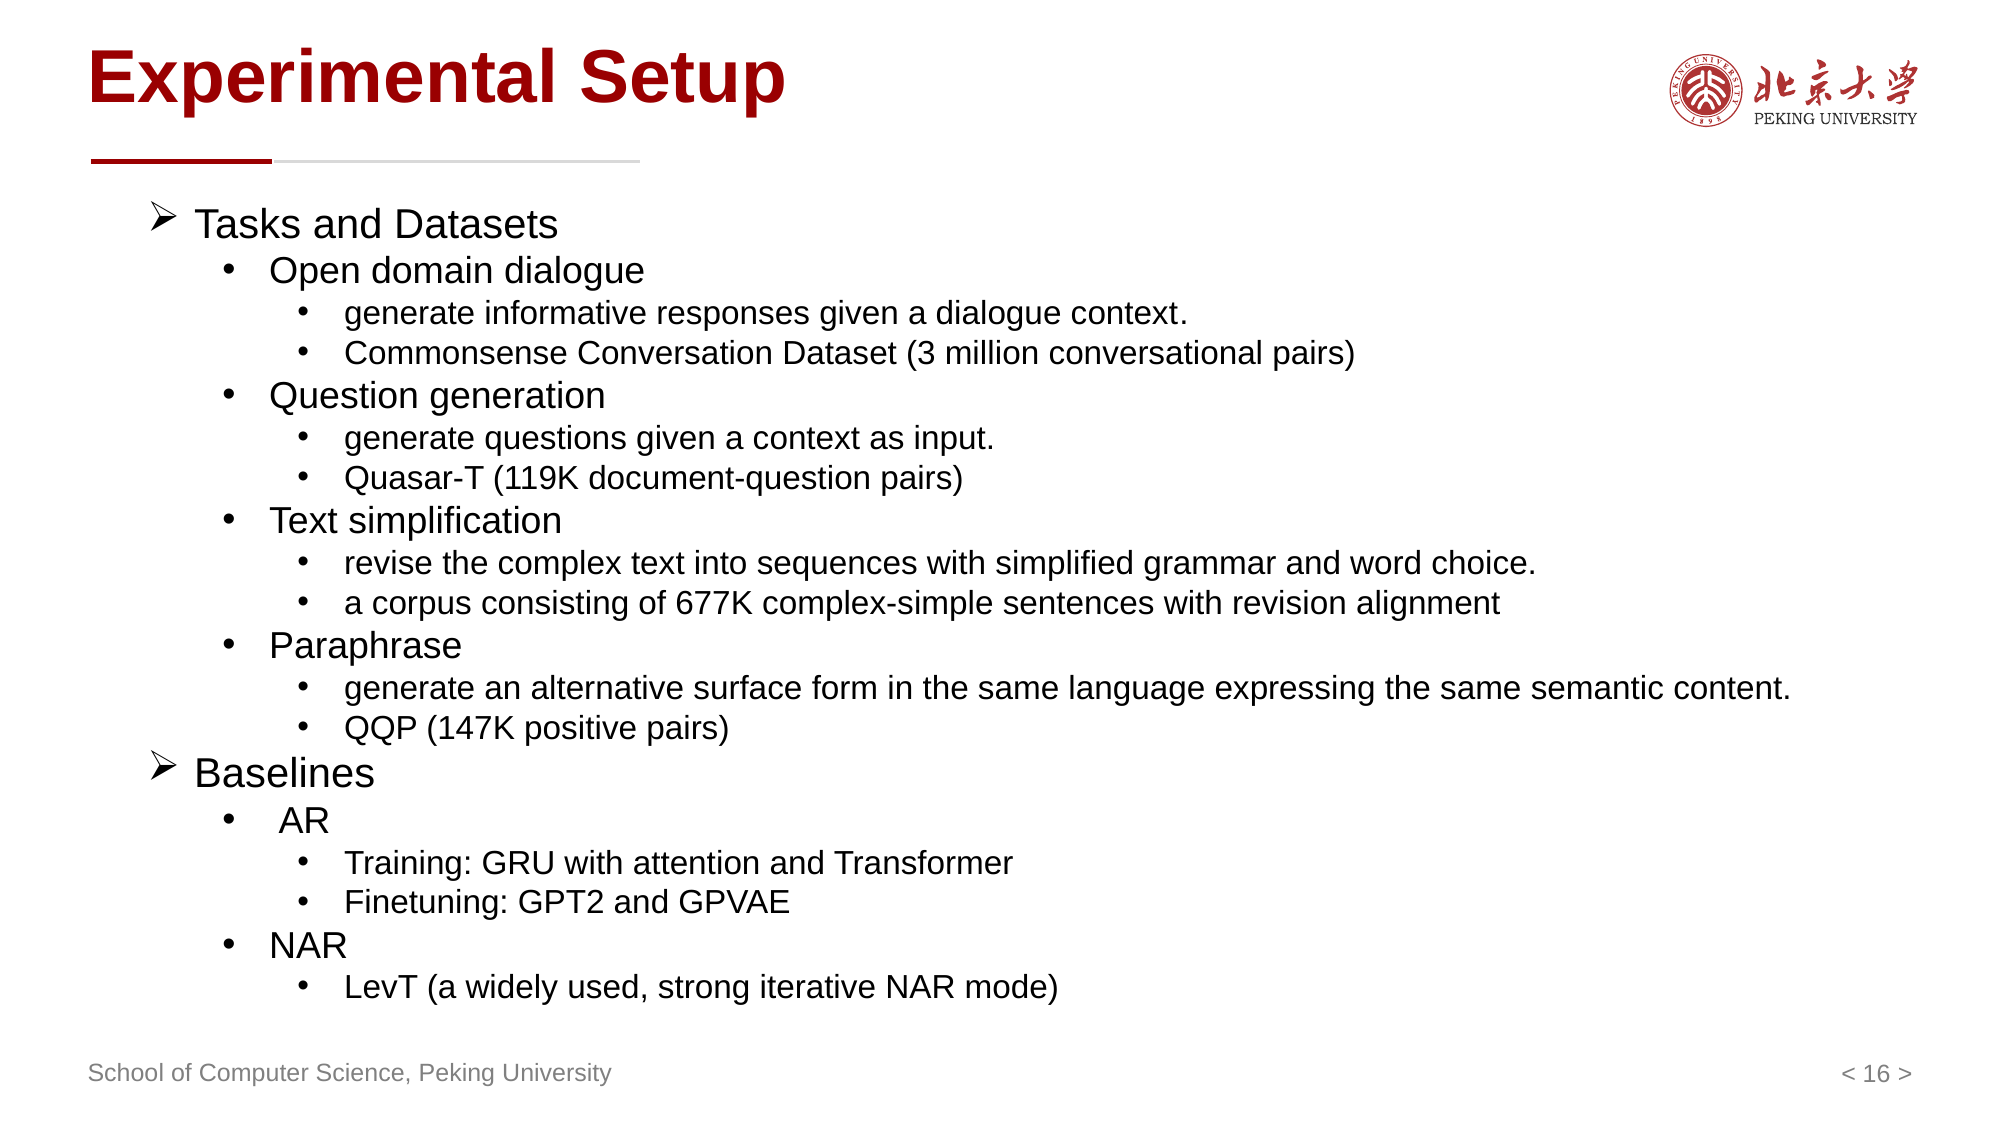

Experimental Setup
Tasks and Datasets
Open domain dialogue
generate informative responses given a dialogue context.
Commonsense Conversation Dataset (3 million conversational pairs)
Question generation
generate questions given a context as input.
Quasar-T (119K document-question pairs)
Text simplification
revise the complex text into sequences with simplified grammar and word choice.
a corpus consisting of 677K complex-simple sentences with revision alignment
Paraphrase
generate an alternative surface form in the same language expressing the same semantic content.
QQP (147K positive pairs)
Baselines
AR
Training: GRU with attention and Transformer
Finetuning: GPT2 and GPVAE
NAR
LevT (a widely used, strong iterative NAR mode)